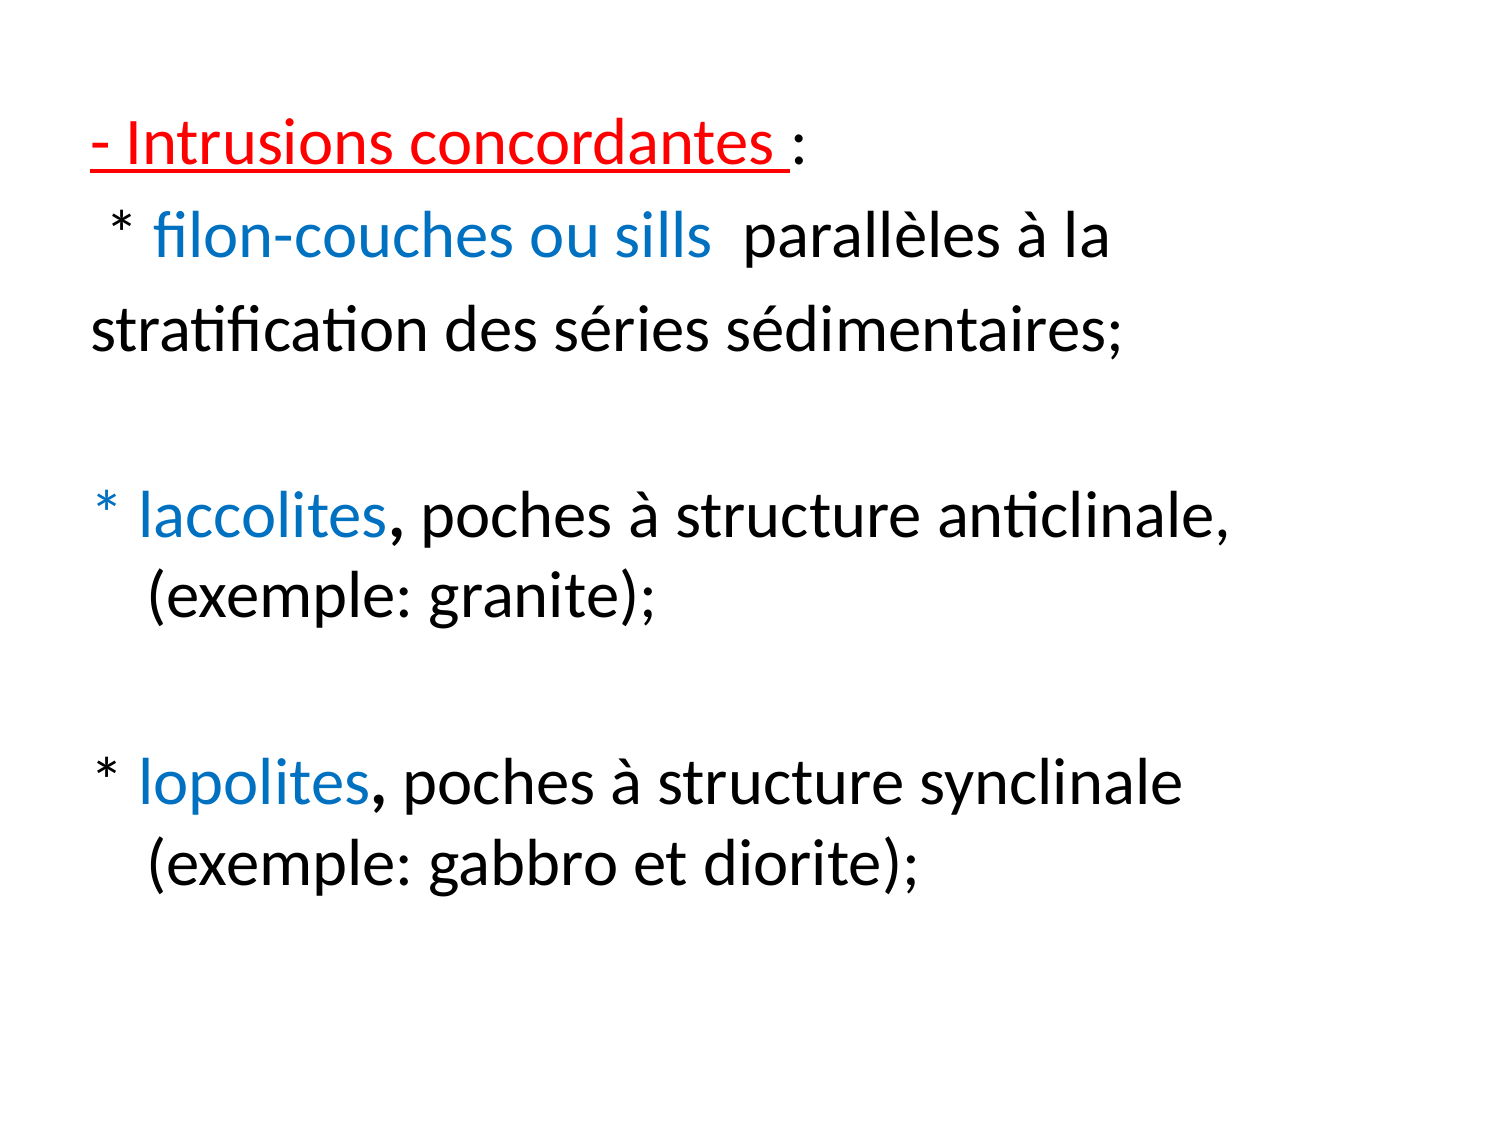

- Intrusions concordantes :
 * filon-couches ou sills  parallèles à la
stratification des séries sédimentaires;

* laccolites, poches à structure anticlinale, (exemple: granite);

* lopolites, poches à structure synclinale (exemple: gabbro et diorite);